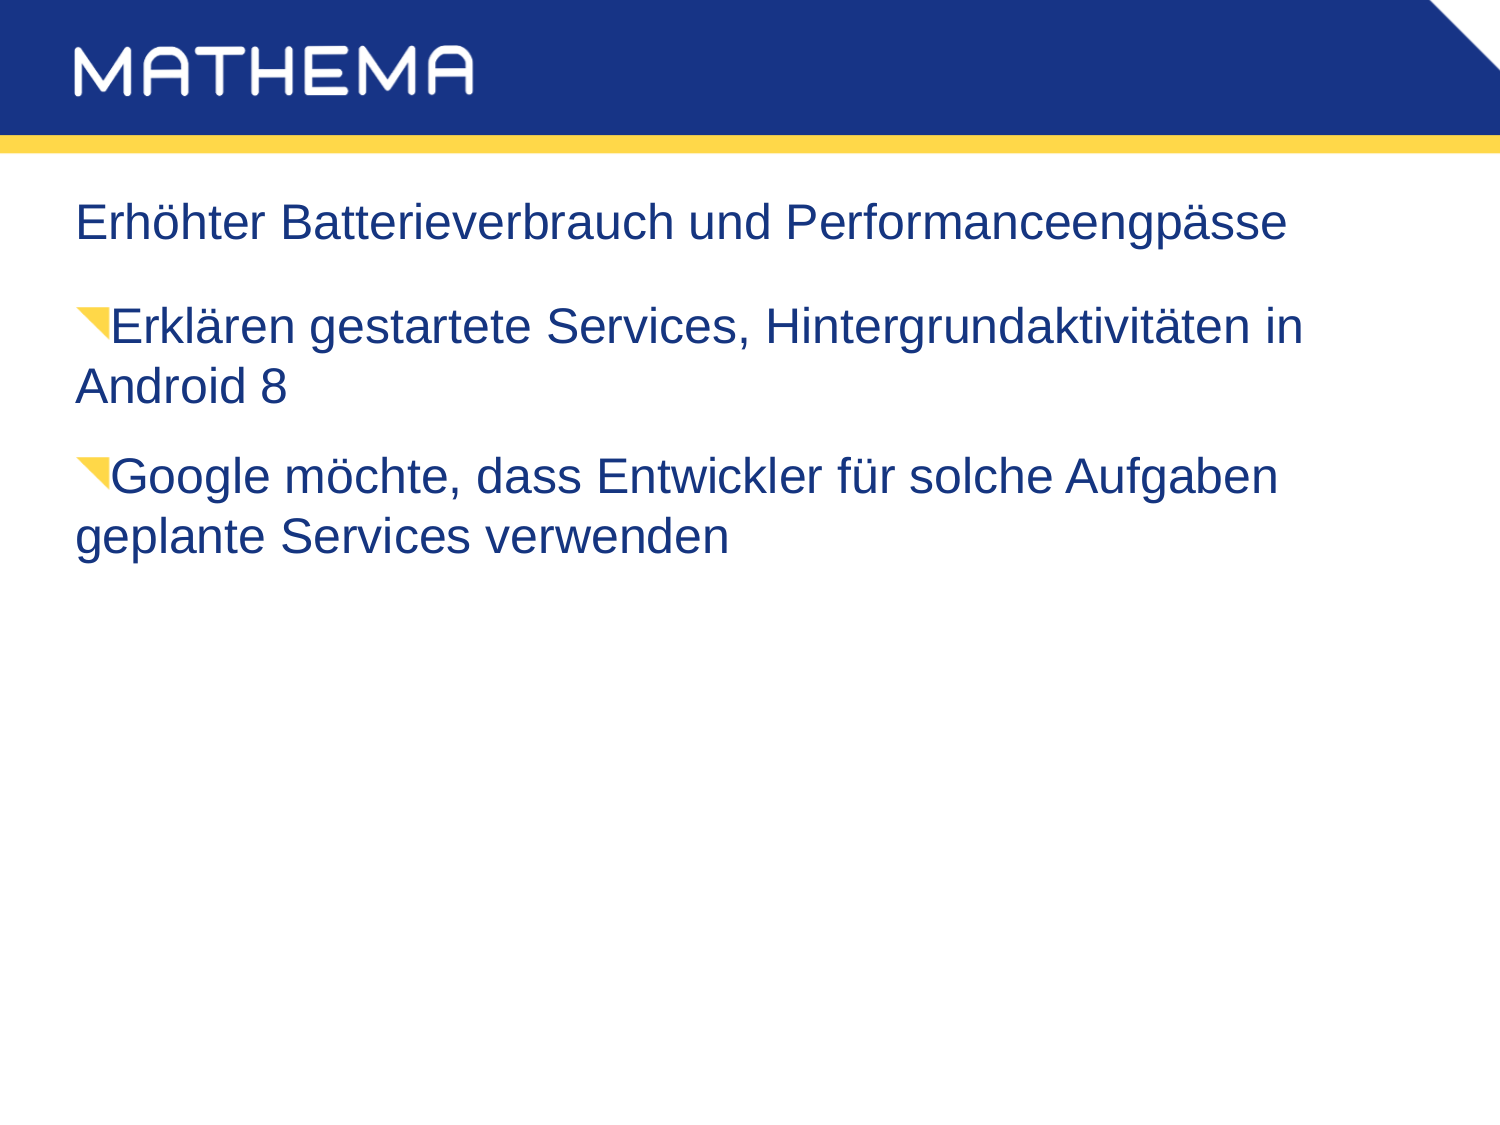

# Erhöhter Batterieverbrauch und Performanceengpässe
Erklären gestartete Services, Hintergrundaktivitäten in Android 8
Google möchte, dass Entwickler für solche Aufgaben geplante Services verwenden